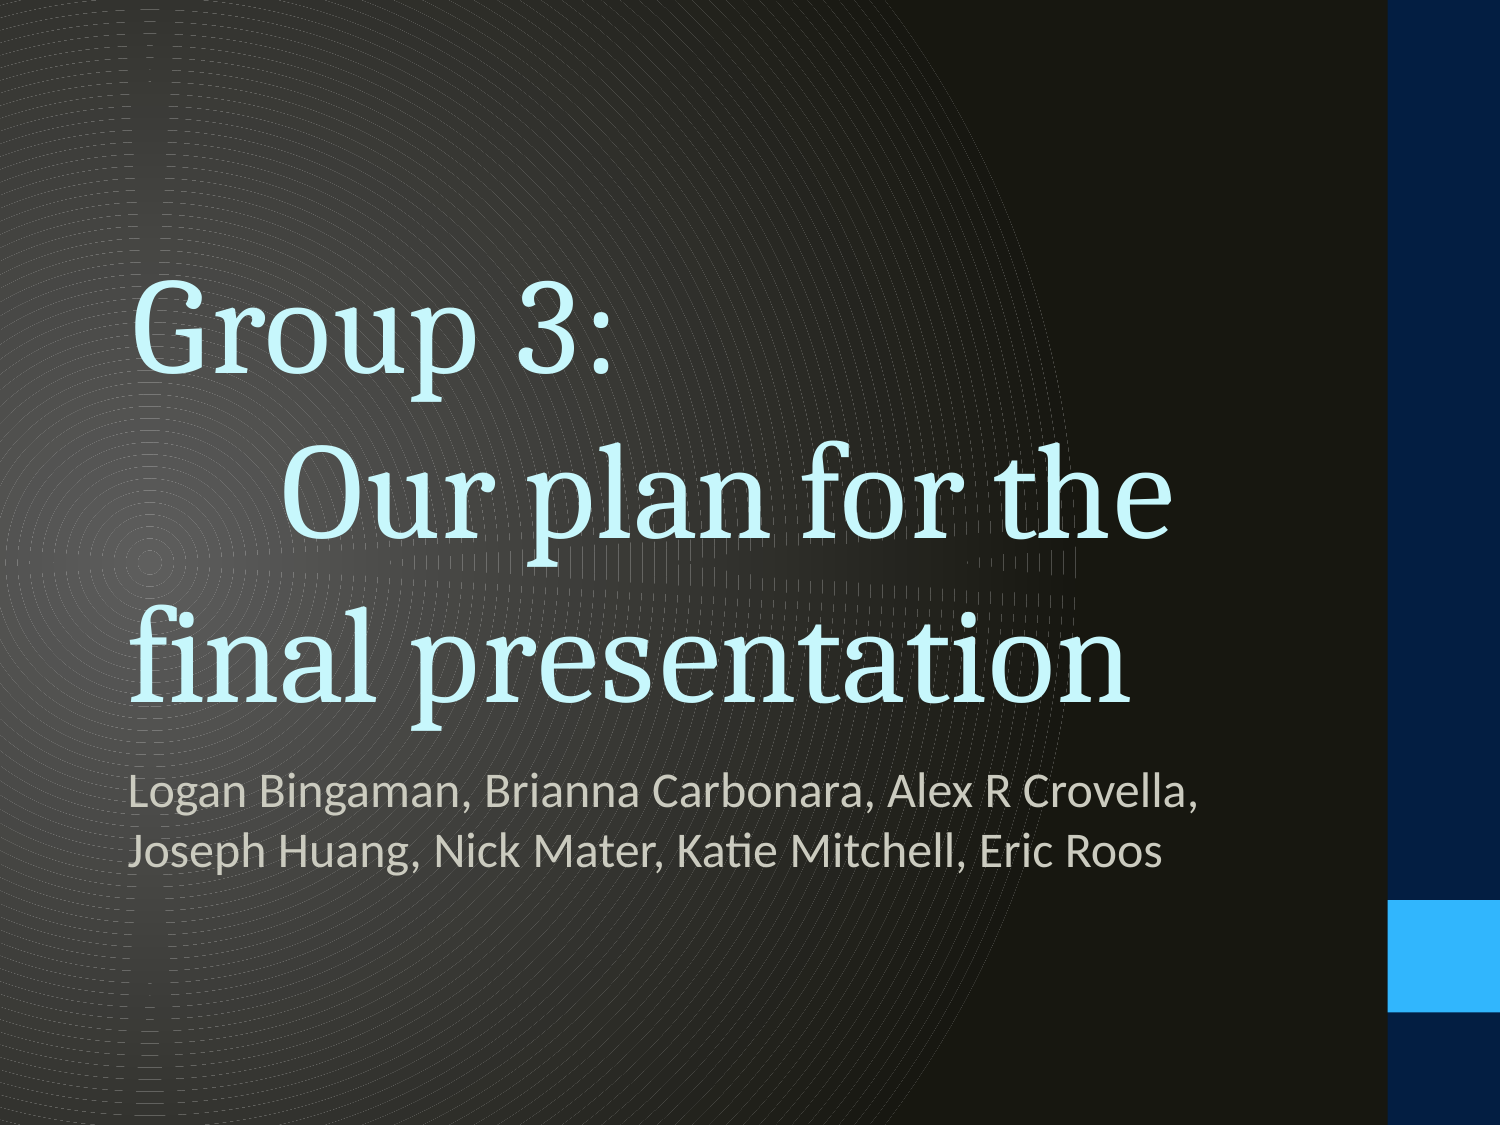

# Group 3: Our plan for the  final presentation
Logan Bingaman, Brianna Carbonara, Alex R Crovella, Joseph Huang, Nick Mater, Katie Mitchell, Eric Roos